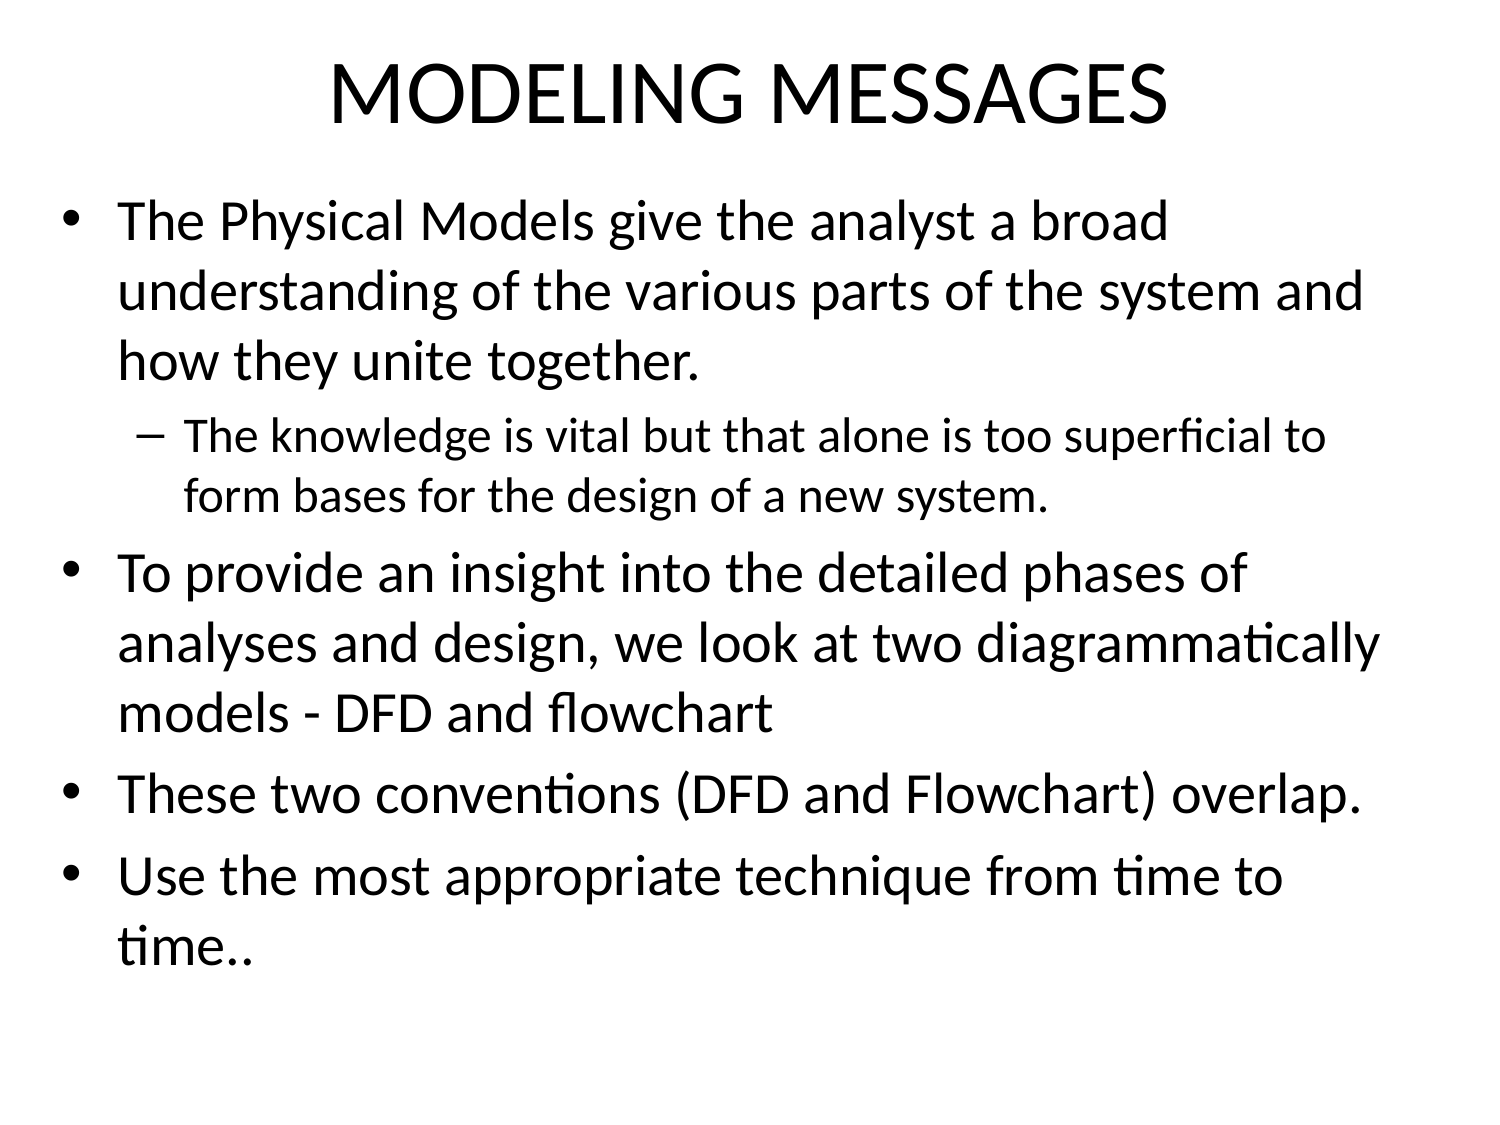

# MODELING MESSAGES
The Physical Models give the analyst a broad understanding of the various parts of the system and how they unite together.
The knowledge is vital but that alone is too superficial to form bases for the design of a new system.
To provide an insight into the detailed phases of analyses and design, we look at two diagrammatically models - DFD and flowchart
These two conventions (DFD and Flowchart) overlap.
Use the most appropriate technique from time to time..